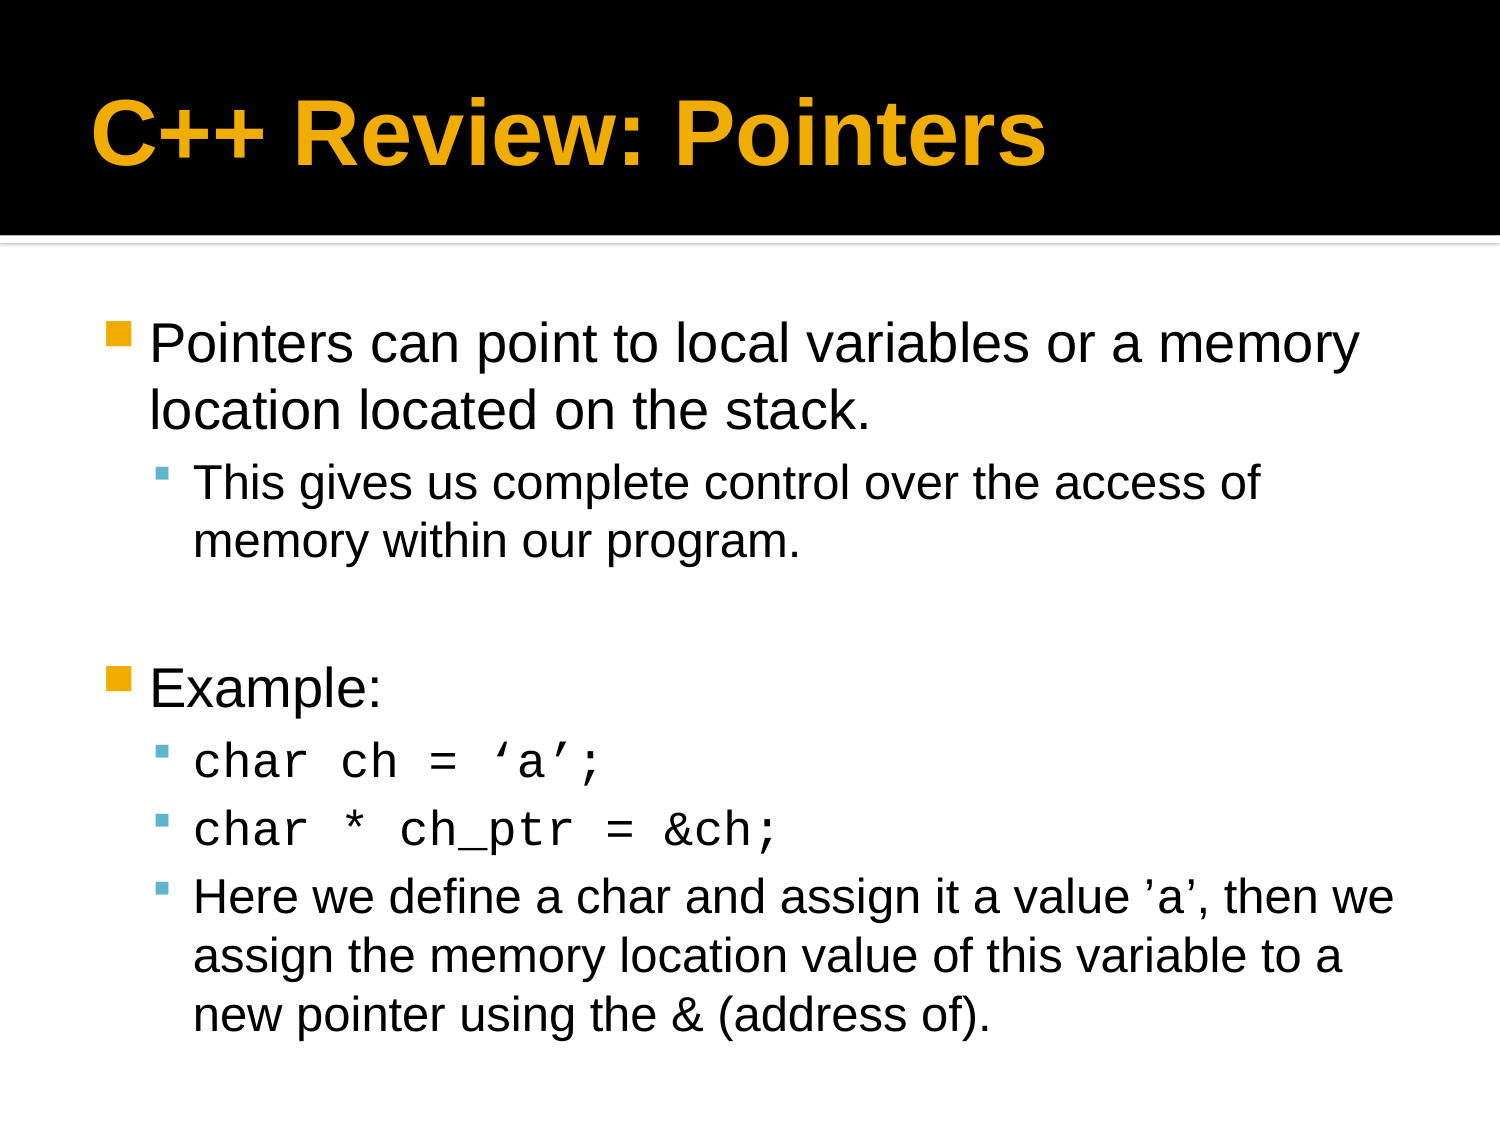

# C++ Review: Pointers
Pointers can point to local variables or a memory location located on the stack.
This gives us complete control over the access of memory within our program.

Example:
char ch = ‘a’;
char * ch_ptr = &ch;
Here we define a char and assign it a value ’a’, then we assign the memory location value of this variable to a new pointer using the & (address of).